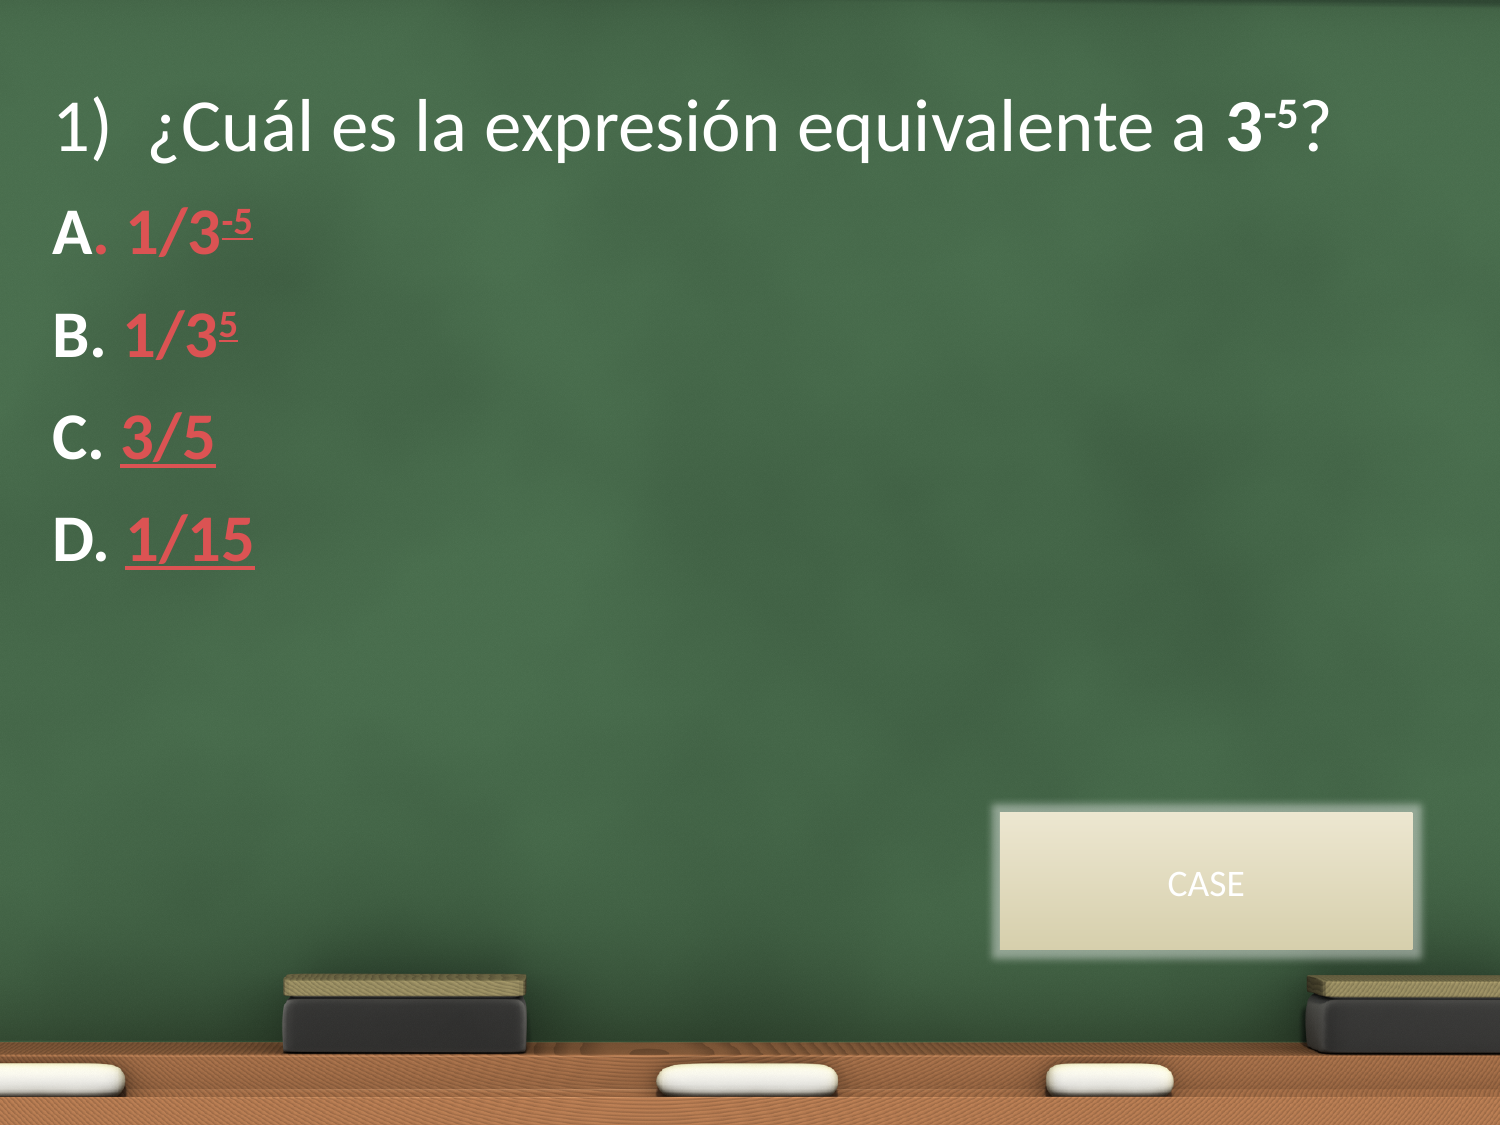

1)  ¿Cuál es la expresión equivalente a 3-5?
A. 1/3-5
B. 1/35
C. 3/5
D. 1/15

CASE